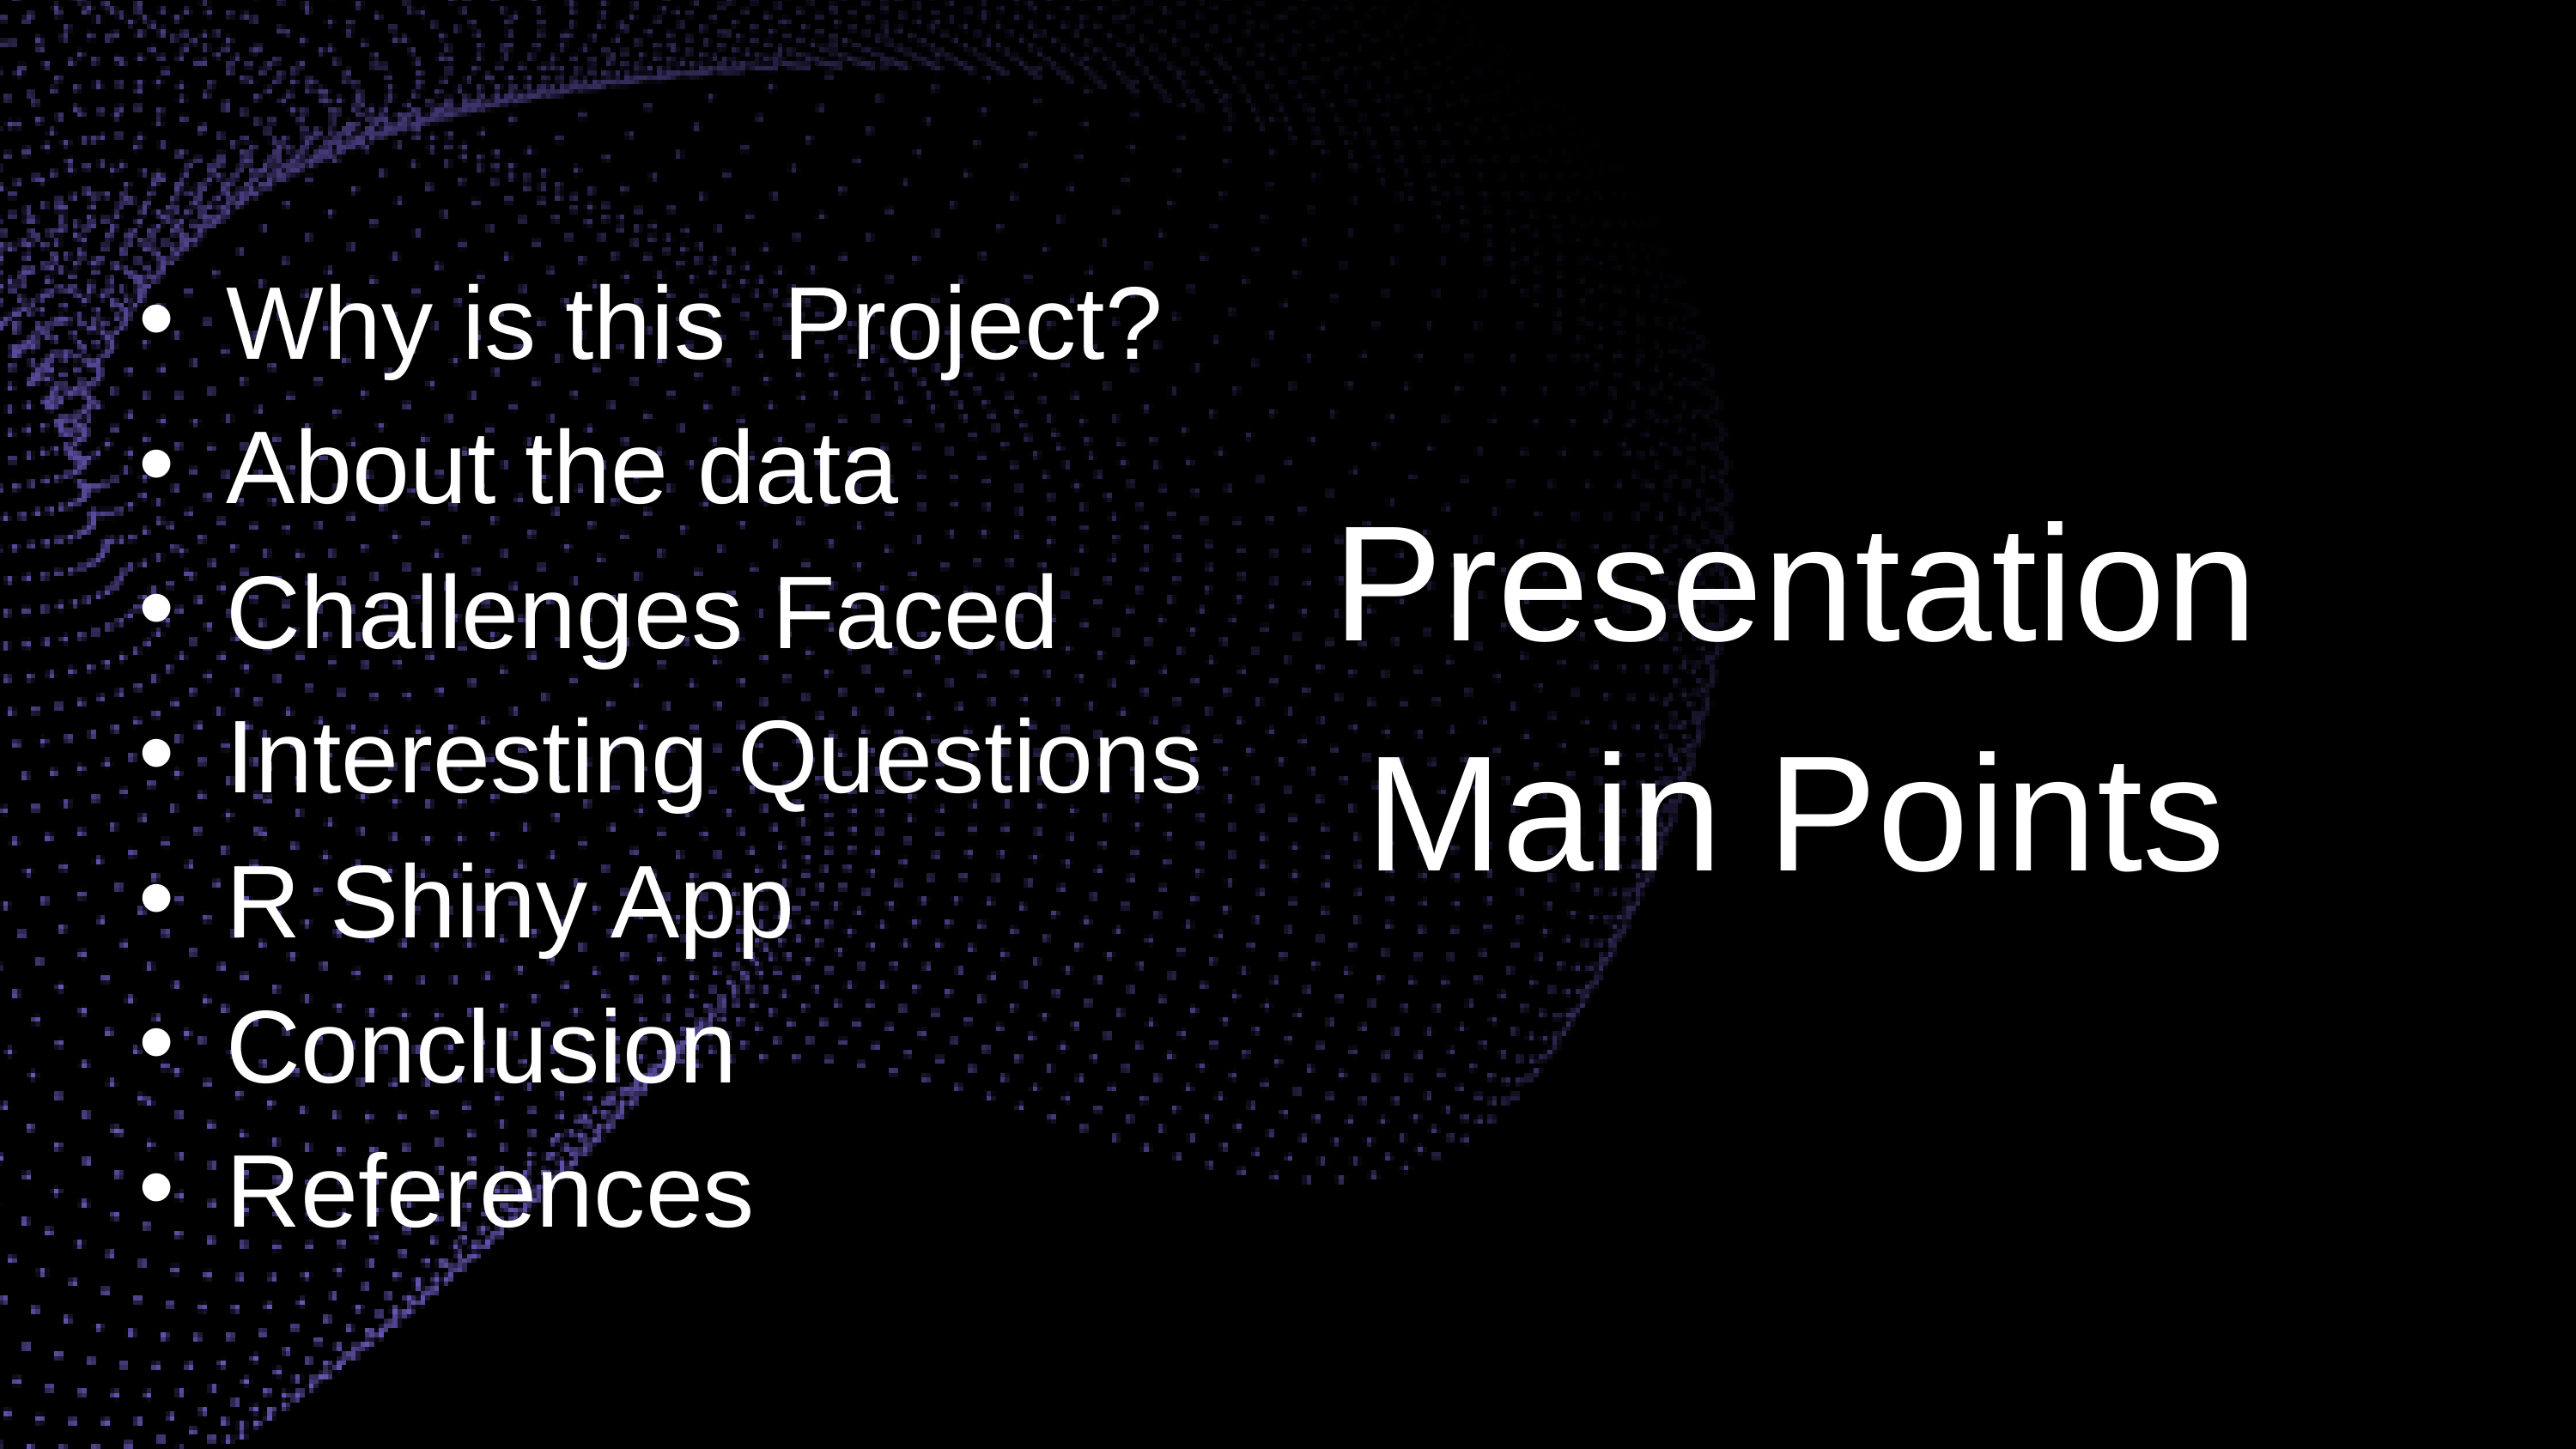

Why is this  Project?
About the data
Challenges Faced
Interesting Questions
R Shiny App
Conclusion
References
Presentation Main Points